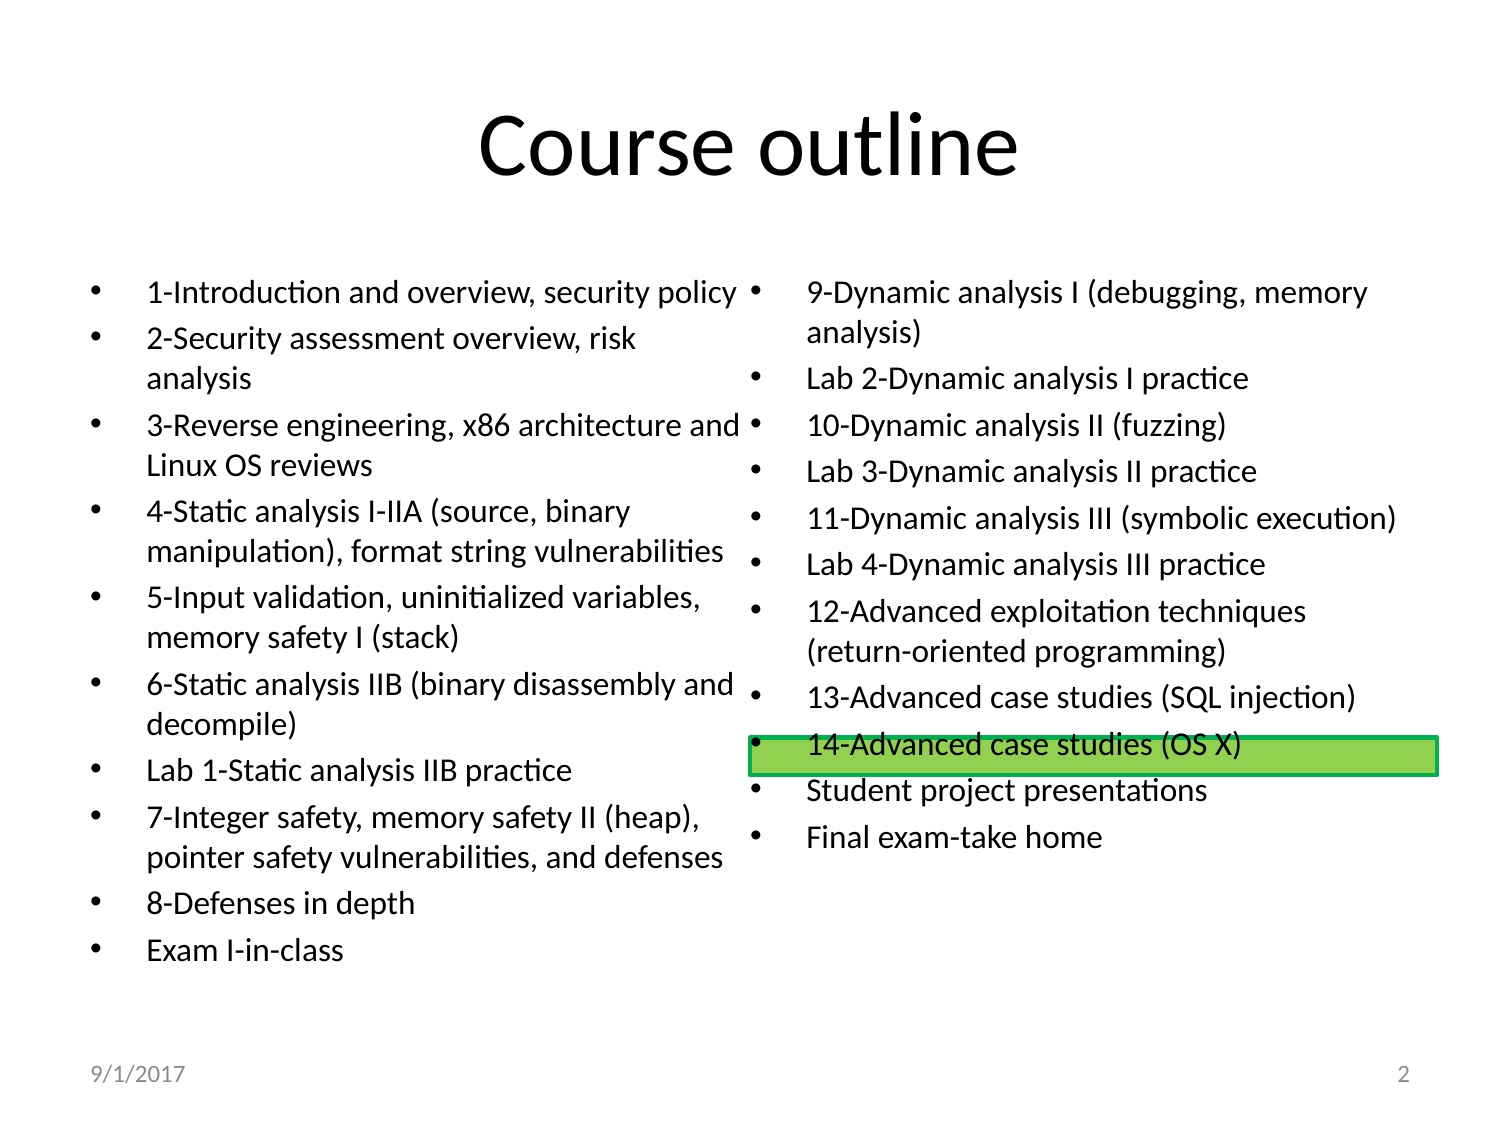

# Course outline
1-Introduction and overview, security policy
2-Security assessment overview, risk analysis
3-Reverse engineering, x86 architecture and Linux OS reviews
4-Static analysis I-IIA (source, binary manipulation), format string vulnerabilities
5-Input validation, uninitialized variables, memory safety I (stack)
6-Static analysis IIB (binary disassembly and decompile)
Lab 1-Static analysis IIB practice
7-Integer safety, memory safety II (heap), pointer safety vulnerabilities, and defenses
8-Defenses in depth
Exam I-in-class
9-Dynamic analysis I (debugging, memory analysis)
Lab 2-Dynamic analysis I practice
10-Dynamic analysis II (fuzzing)
Lab 3-Dynamic analysis II practice
11-Dynamic analysis III (symbolic execution)
Lab 4-Dynamic analysis III practice
12-Advanced exploitation techniques (return-oriented programming)
13-Advanced case studies (SQL injection)
14-Advanced case studies (OS X)
Student project presentations
Final exam-take home

9/1/2017
2